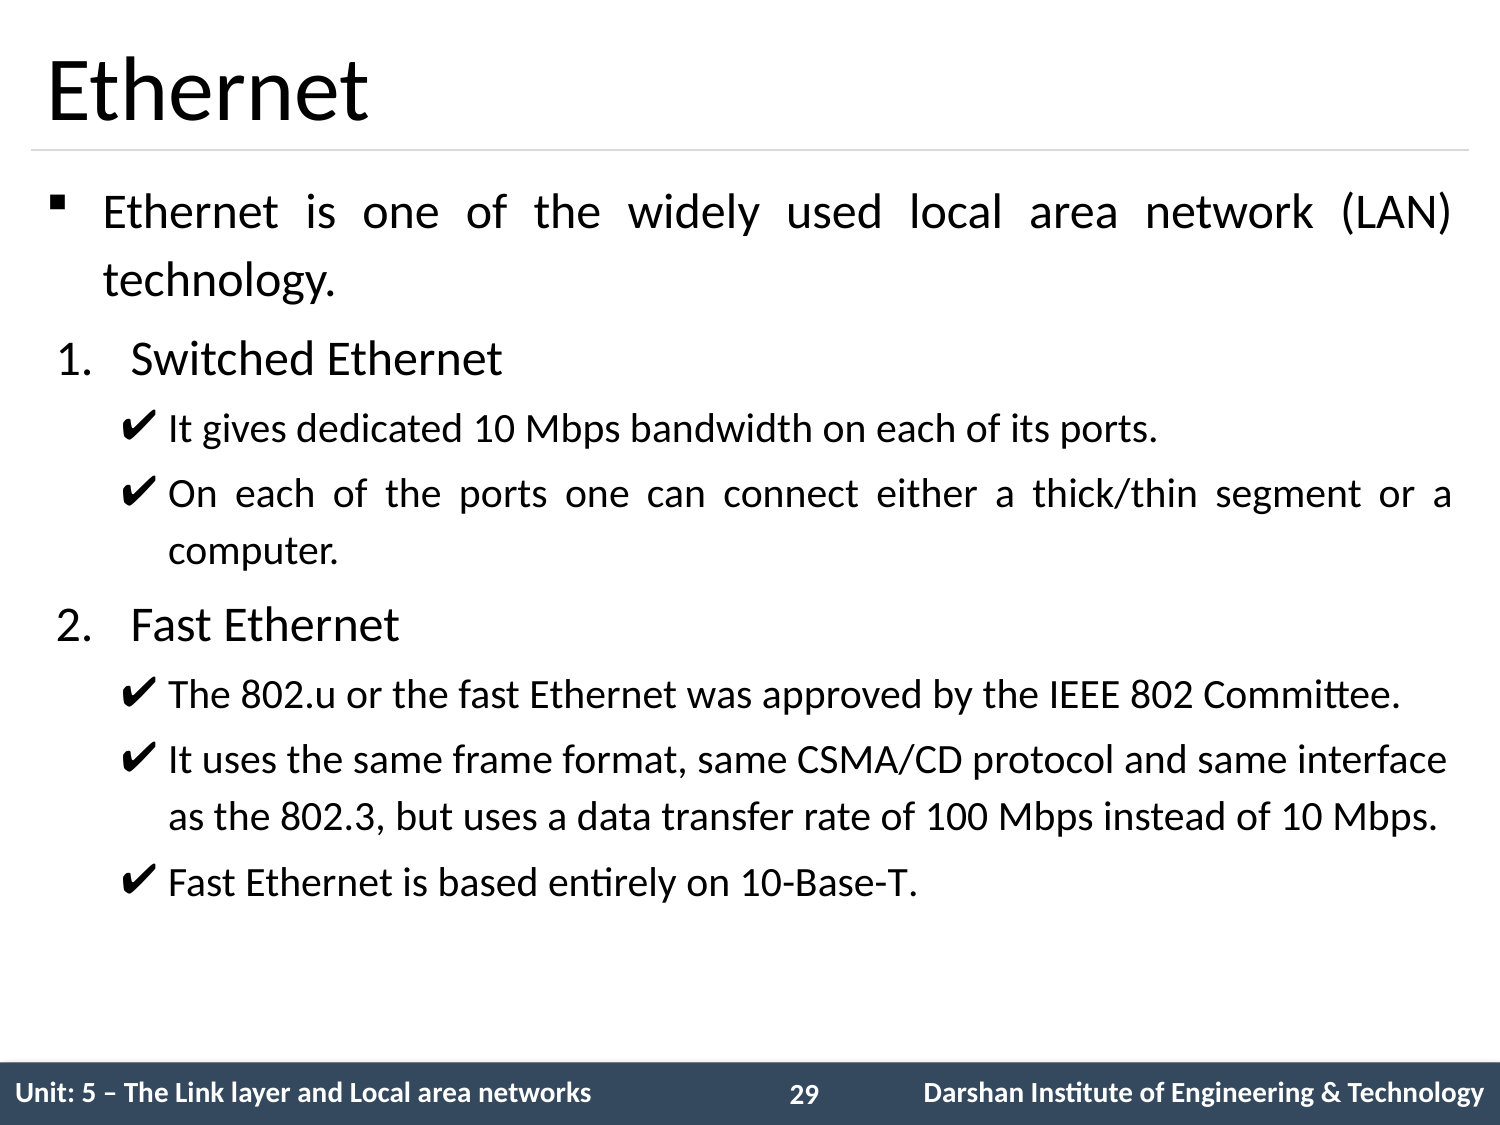

# Ethernet
Ethernet is one of the widely used local area network (LAN) technology.
Switched Ethernet
It gives dedicated 10 Mbps bandwidth on each of its ports.
On each of the ports one can connect either a thick/thin segment or a computer.
Fast Ethernet
The 802.u or the fast Ethernet was approved by the IEEE 802 Committee.
It uses the same frame format, same CSMA/CD protocol and same interface as the 802.3, but uses a data transfer rate of 100 Mbps instead of 10 Mbps.
Fast Ethernet is based entirely on 10-Base-T.